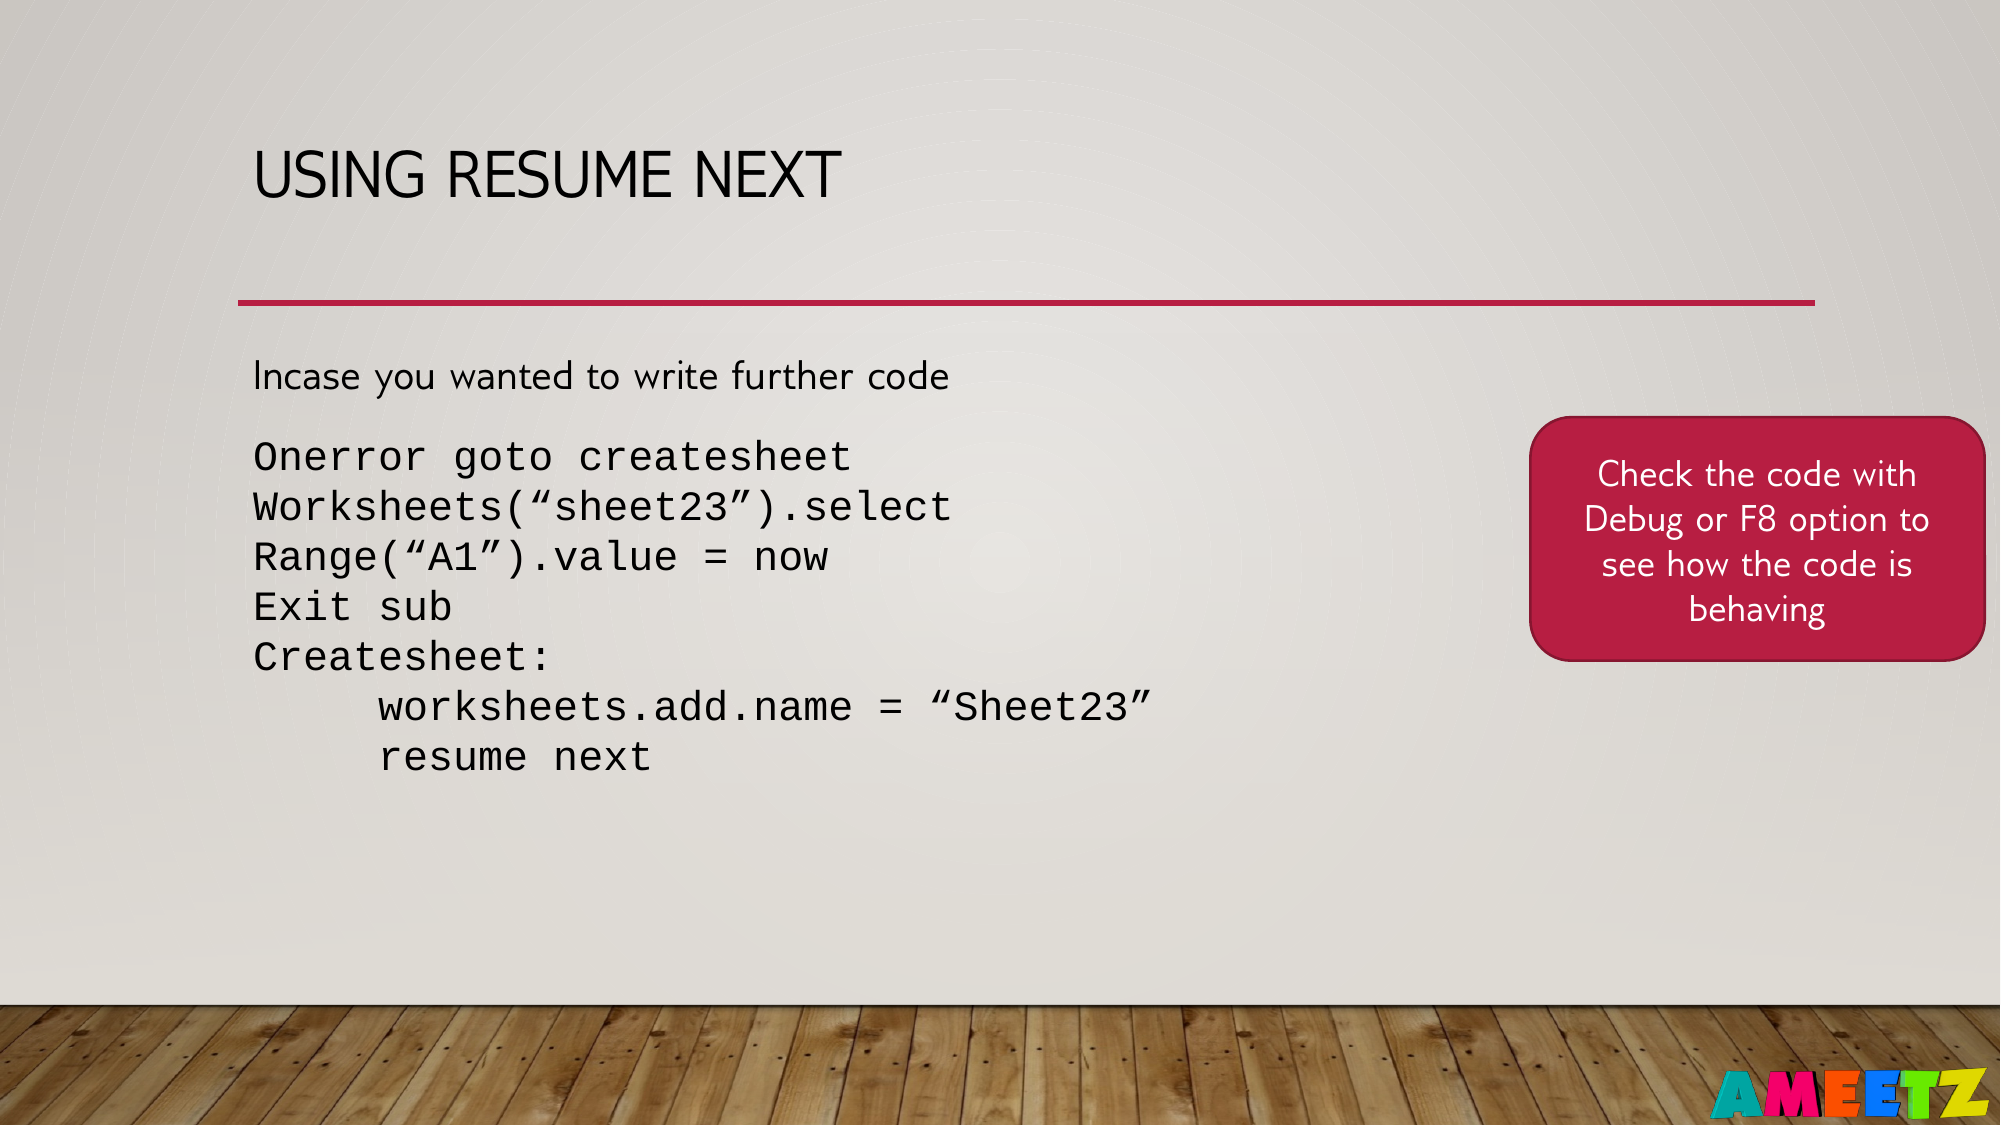

# Using resume next
Incase you wanted to write further code
Onerror goto createsheet
Worksheets(“sheet23”).select
Range(“A1”).value = now
Exit sub
Createsheet:
     worksheets.add.name = “Sheet23”
     resume next

Check the code with Debug or F8 option to see how the code is behaving